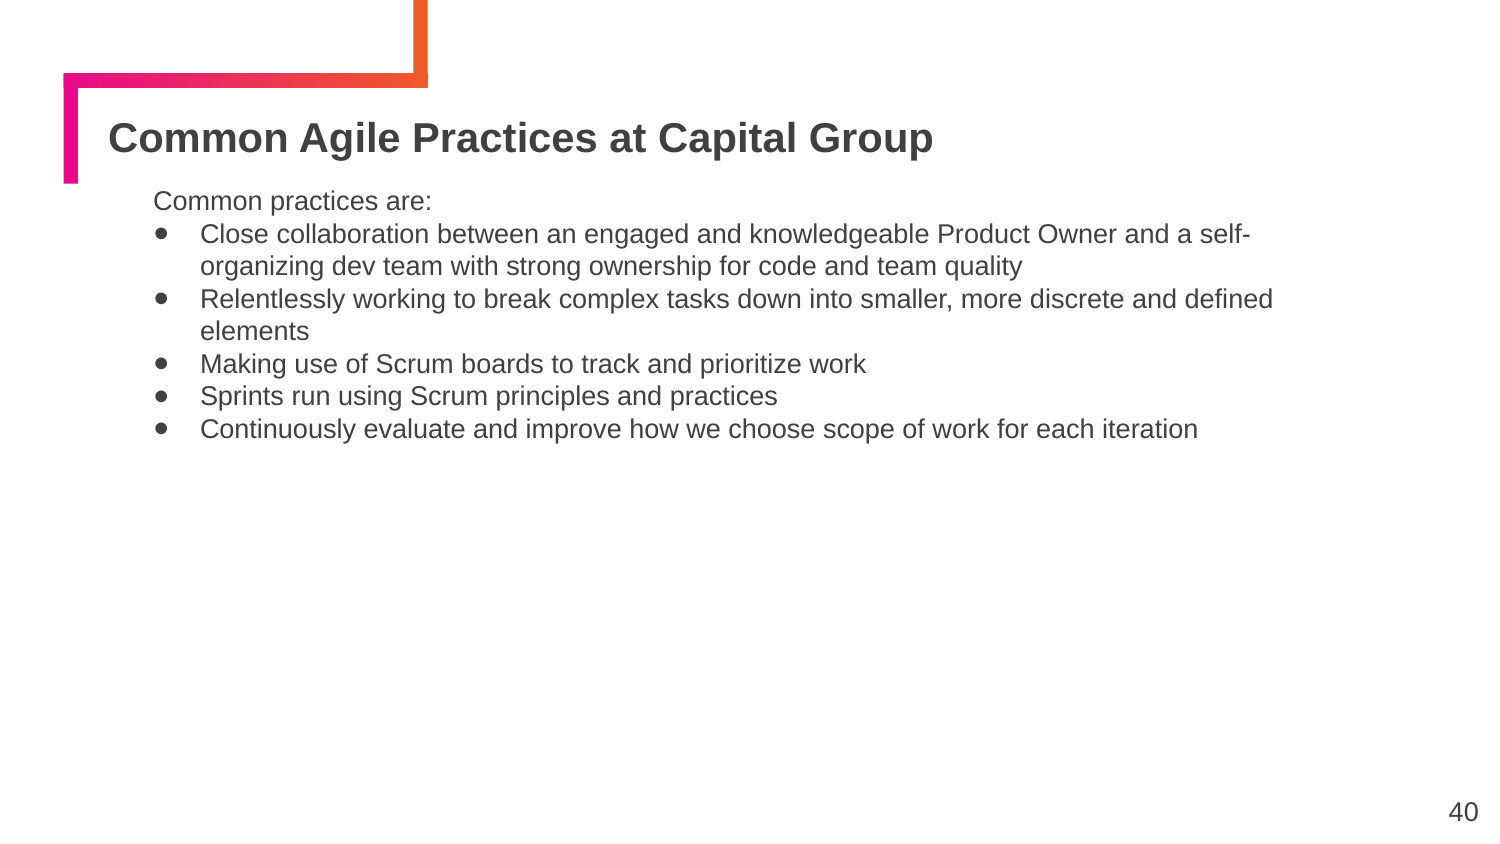

# Common Agile Practices at Capital Group
Common practices are:
Close collaboration between an engaged and knowledgeable Product Owner and a self-organizing dev team with strong ownership for code and team quality
Relentlessly working to break complex tasks down into smaller, more discrete and defined elements
Making use of Scrum boards to track and prioritize work
Sprints run using Scrum principles and practices
Continuously evaluate and improve how we choose scope of work for each iteration

40